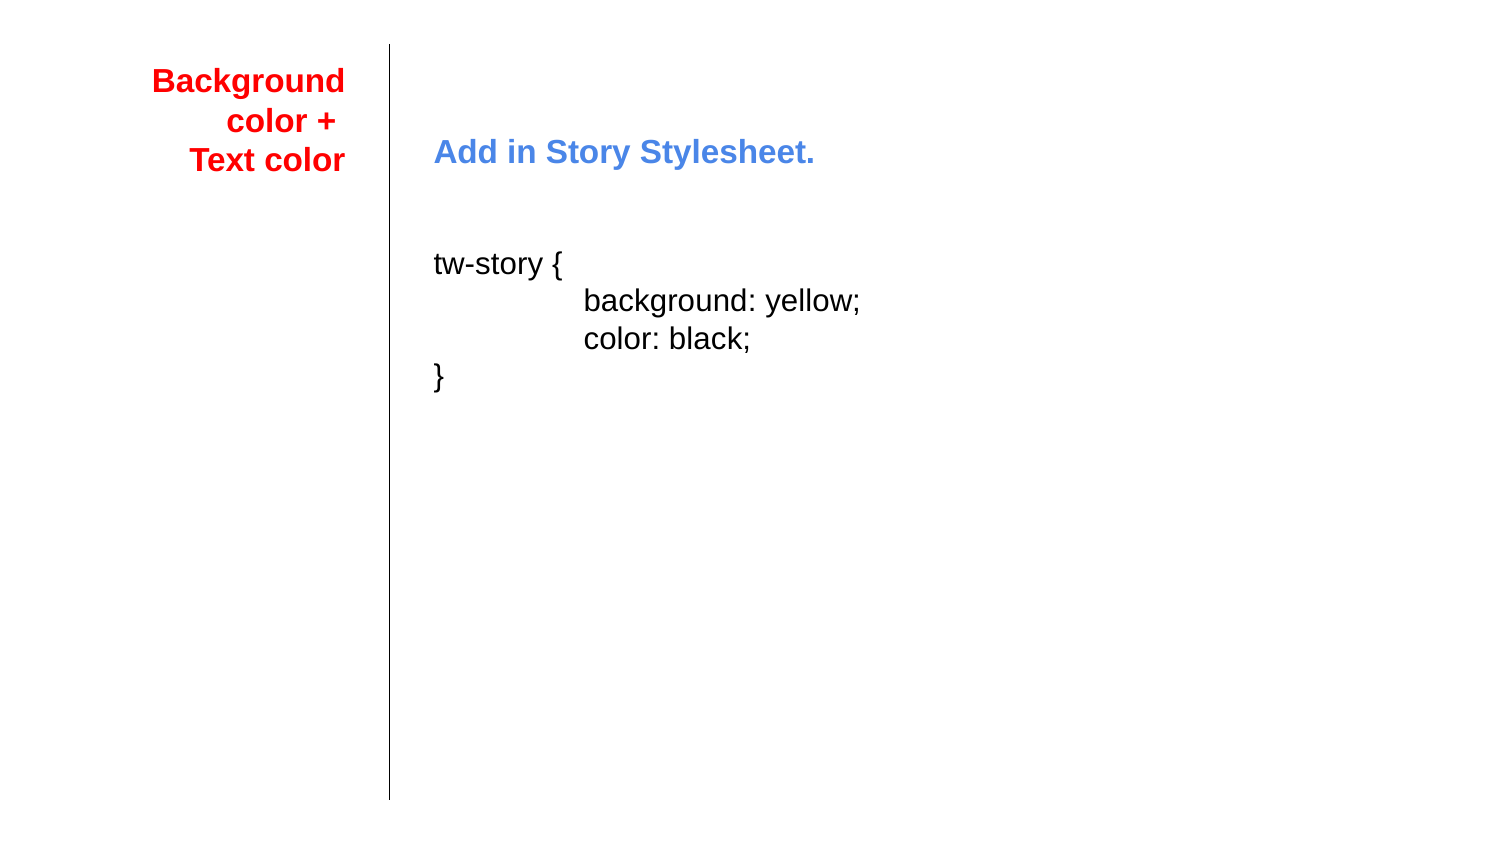

# Background color +
Text color
Add in Story Stylesheet.
tw-story {
	background: yellow;
	color: black;
}